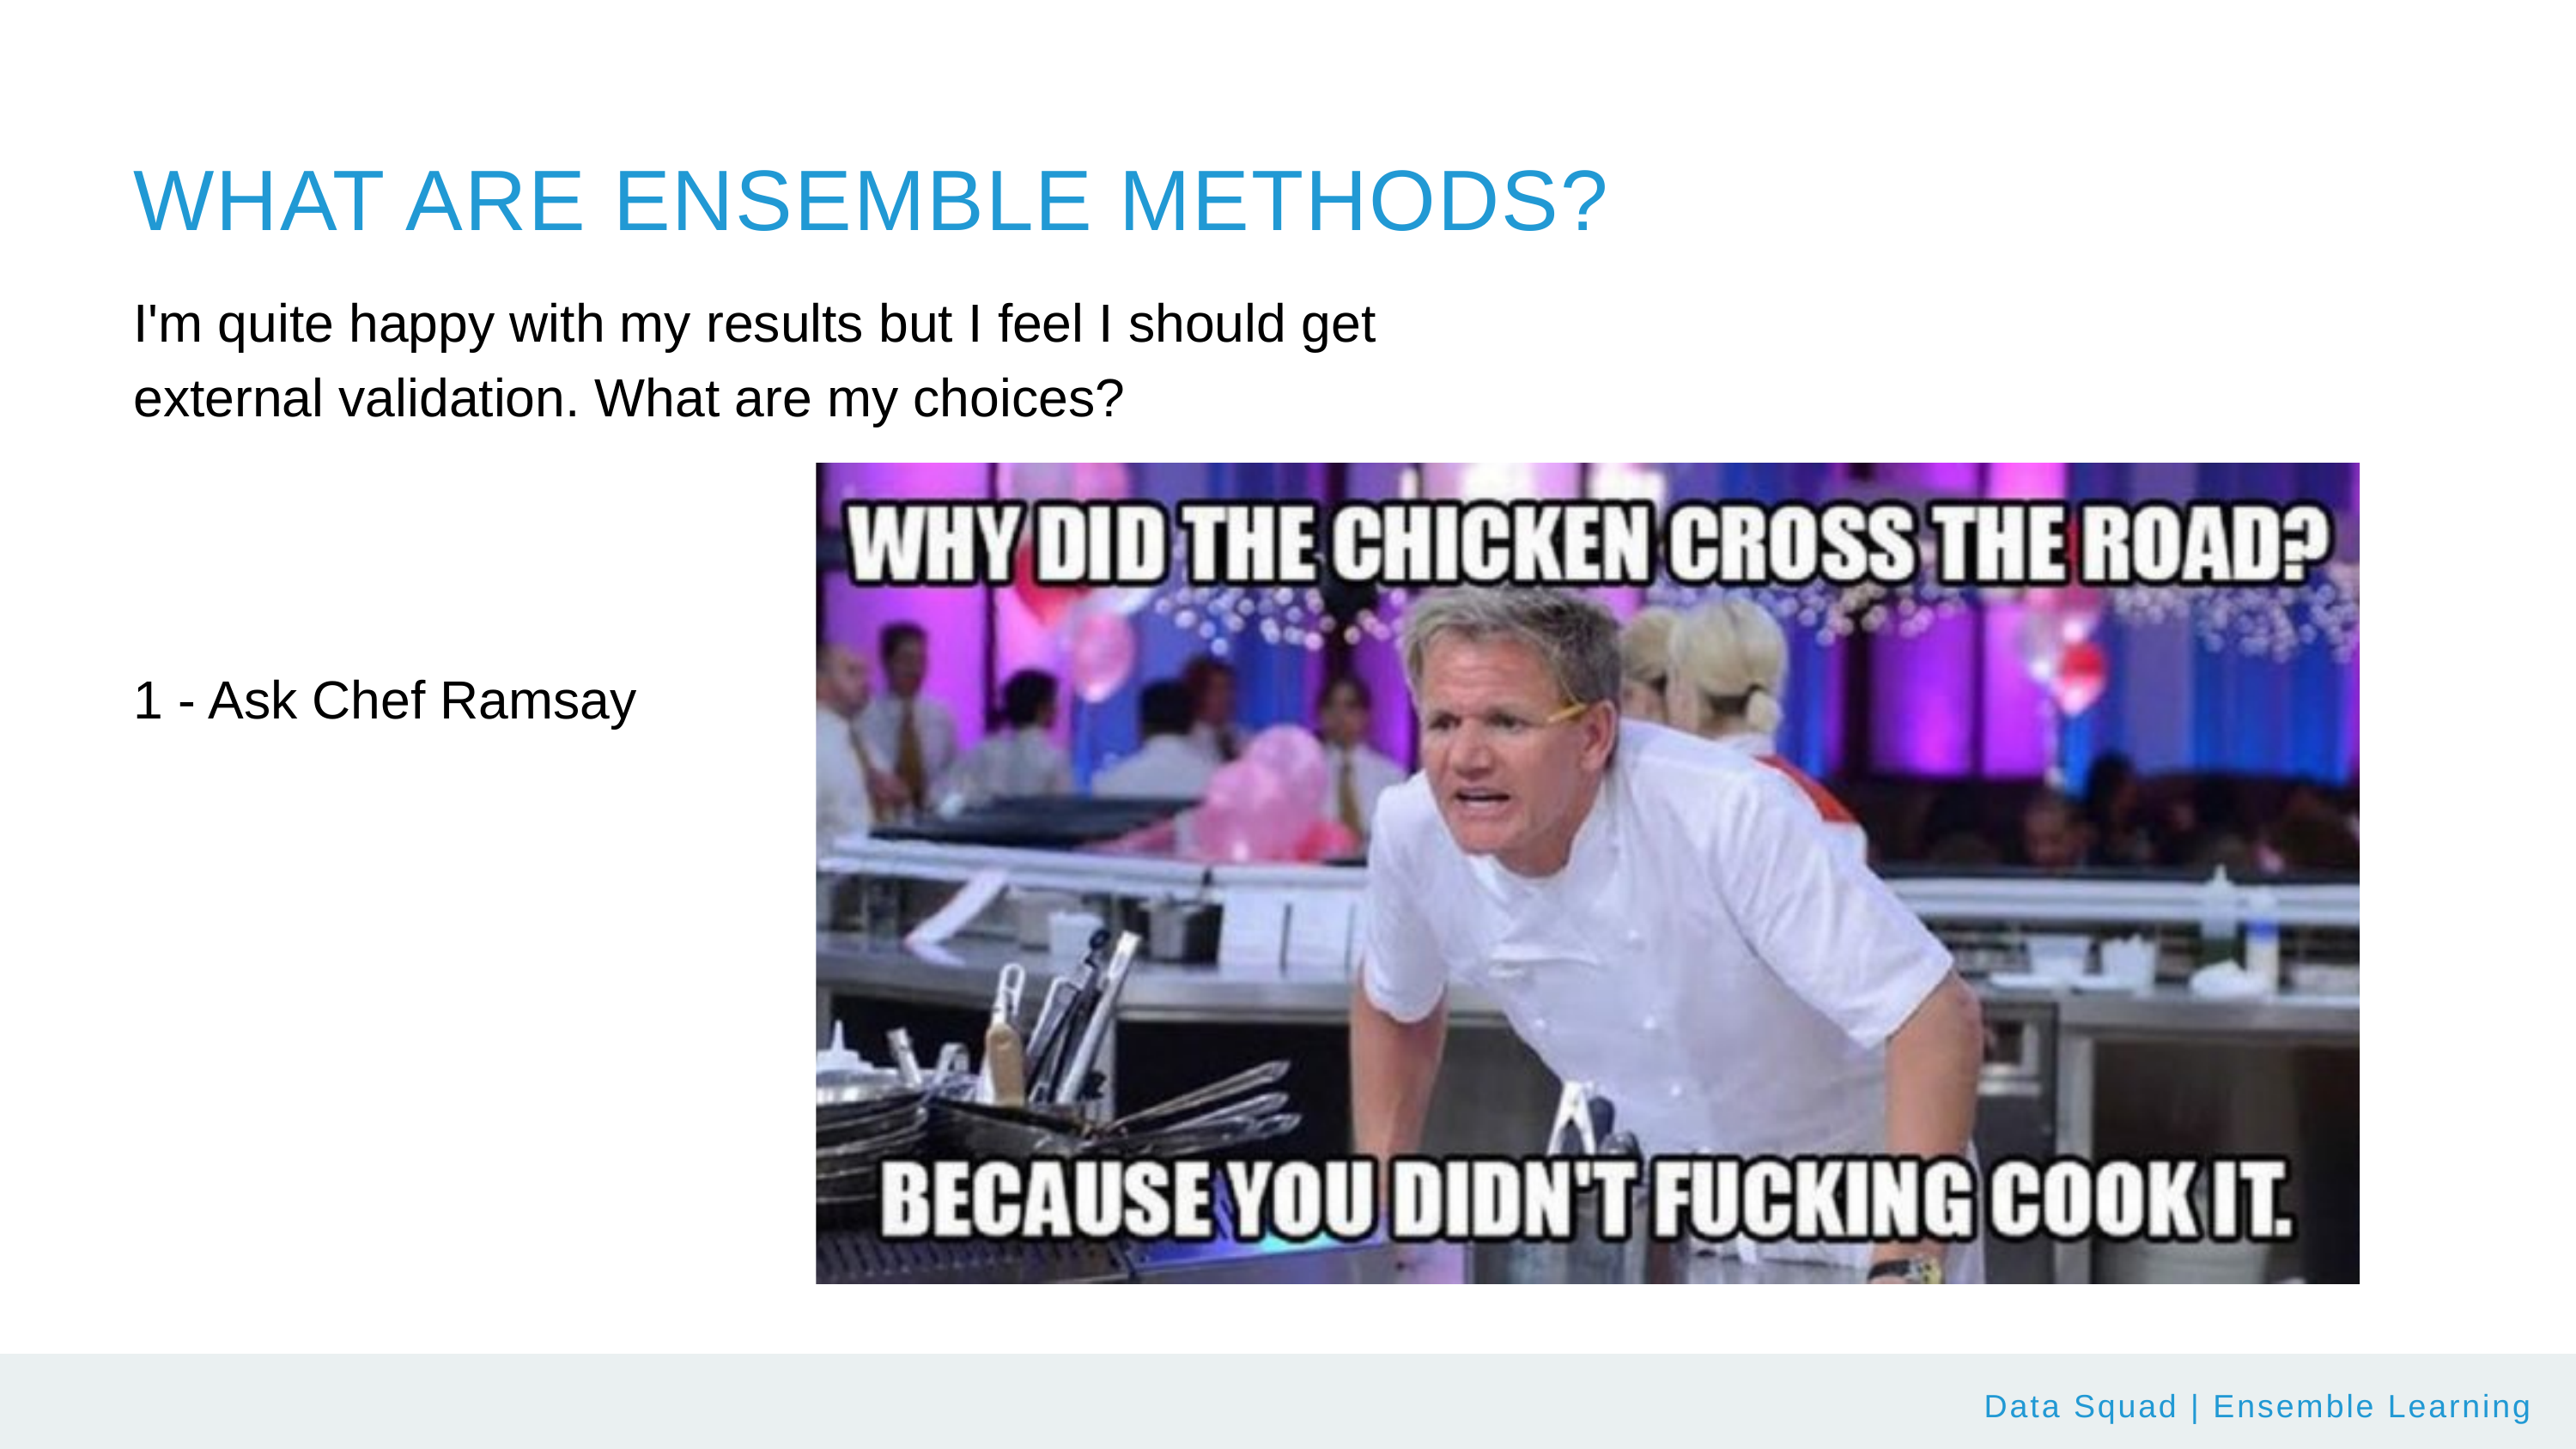

WHAT ARE ENSEMBLE METHODS?
I'm quite happy with my results but I feel I should get external validation. What are my choices?

1 - Ask Chef Ramsay

Data Squad | Ensemble Learning